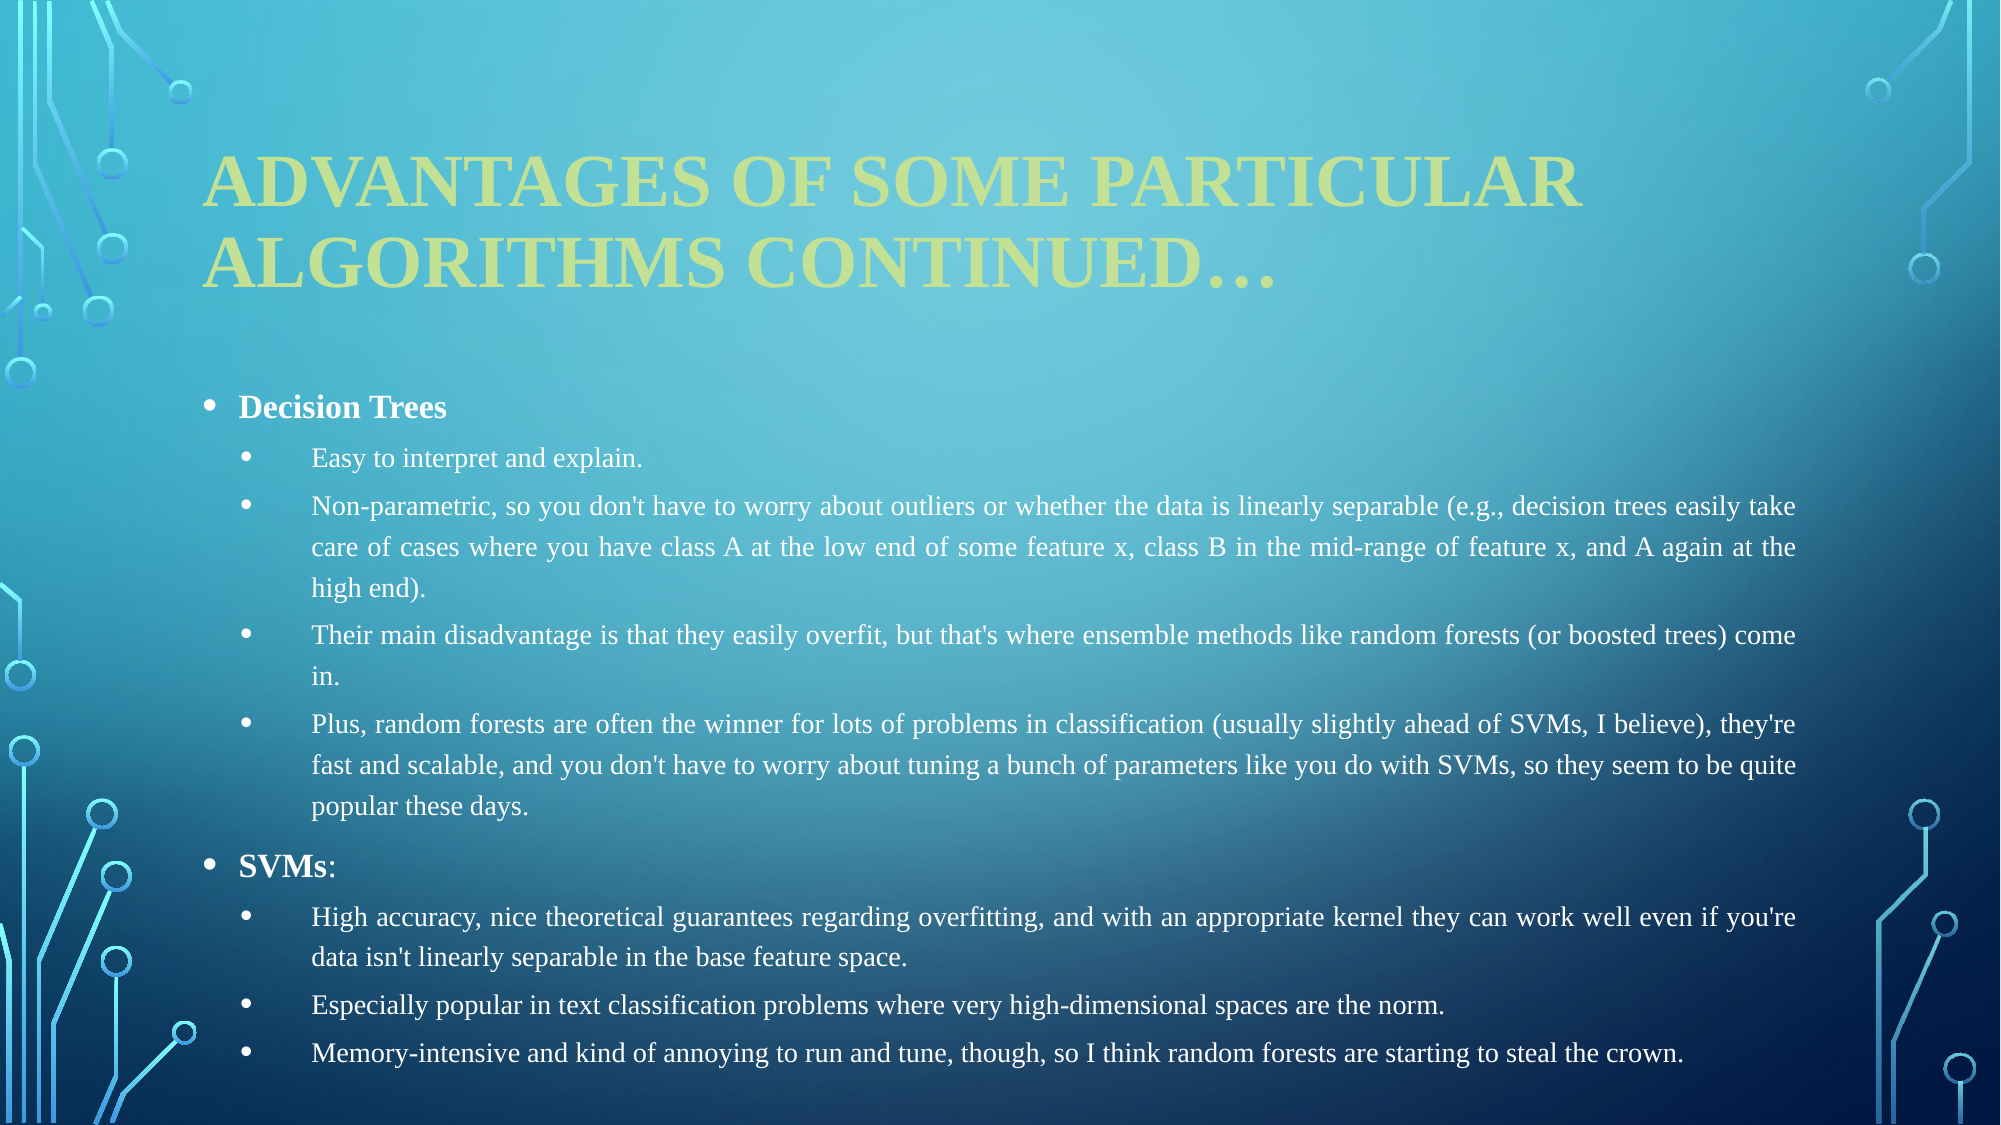

# Advantages of some particular algorithms Continued…
Decision Trees
Easy to interpret and explain.
Non-parametric, so you don't have to worry about outliers or whether the data is linearly separable (e.g., decision trees easily take care of cases where you have class A at the low end of some feature x, class B in the mid-range of feature x, and A again at the high end).
Their main disadvantage is that they easily overfit, but that's where ensemble methods like random forests (or boosted trees) come in.
Plus, random forests are often the winner for lots of problems in classification (usually slightly ahead of SVMs, I believe), they're fast and scalable, and you don't have to worry about tuning a bunch of parameters like you do with SVMs, so they seem to be quite popular these days.
SVMs:
High accuracy, nice theoretical guarantees regarding overfitting, and with an appropriate kernel they can work well even if you're data isn't linearly separable in the base feature space.
Especially popular in text classification problems where very high-dimensional spaces are the norm.
Memory-intensive and kind of annoying to run and tune, though, so I think random forests are starting to steal the crown.